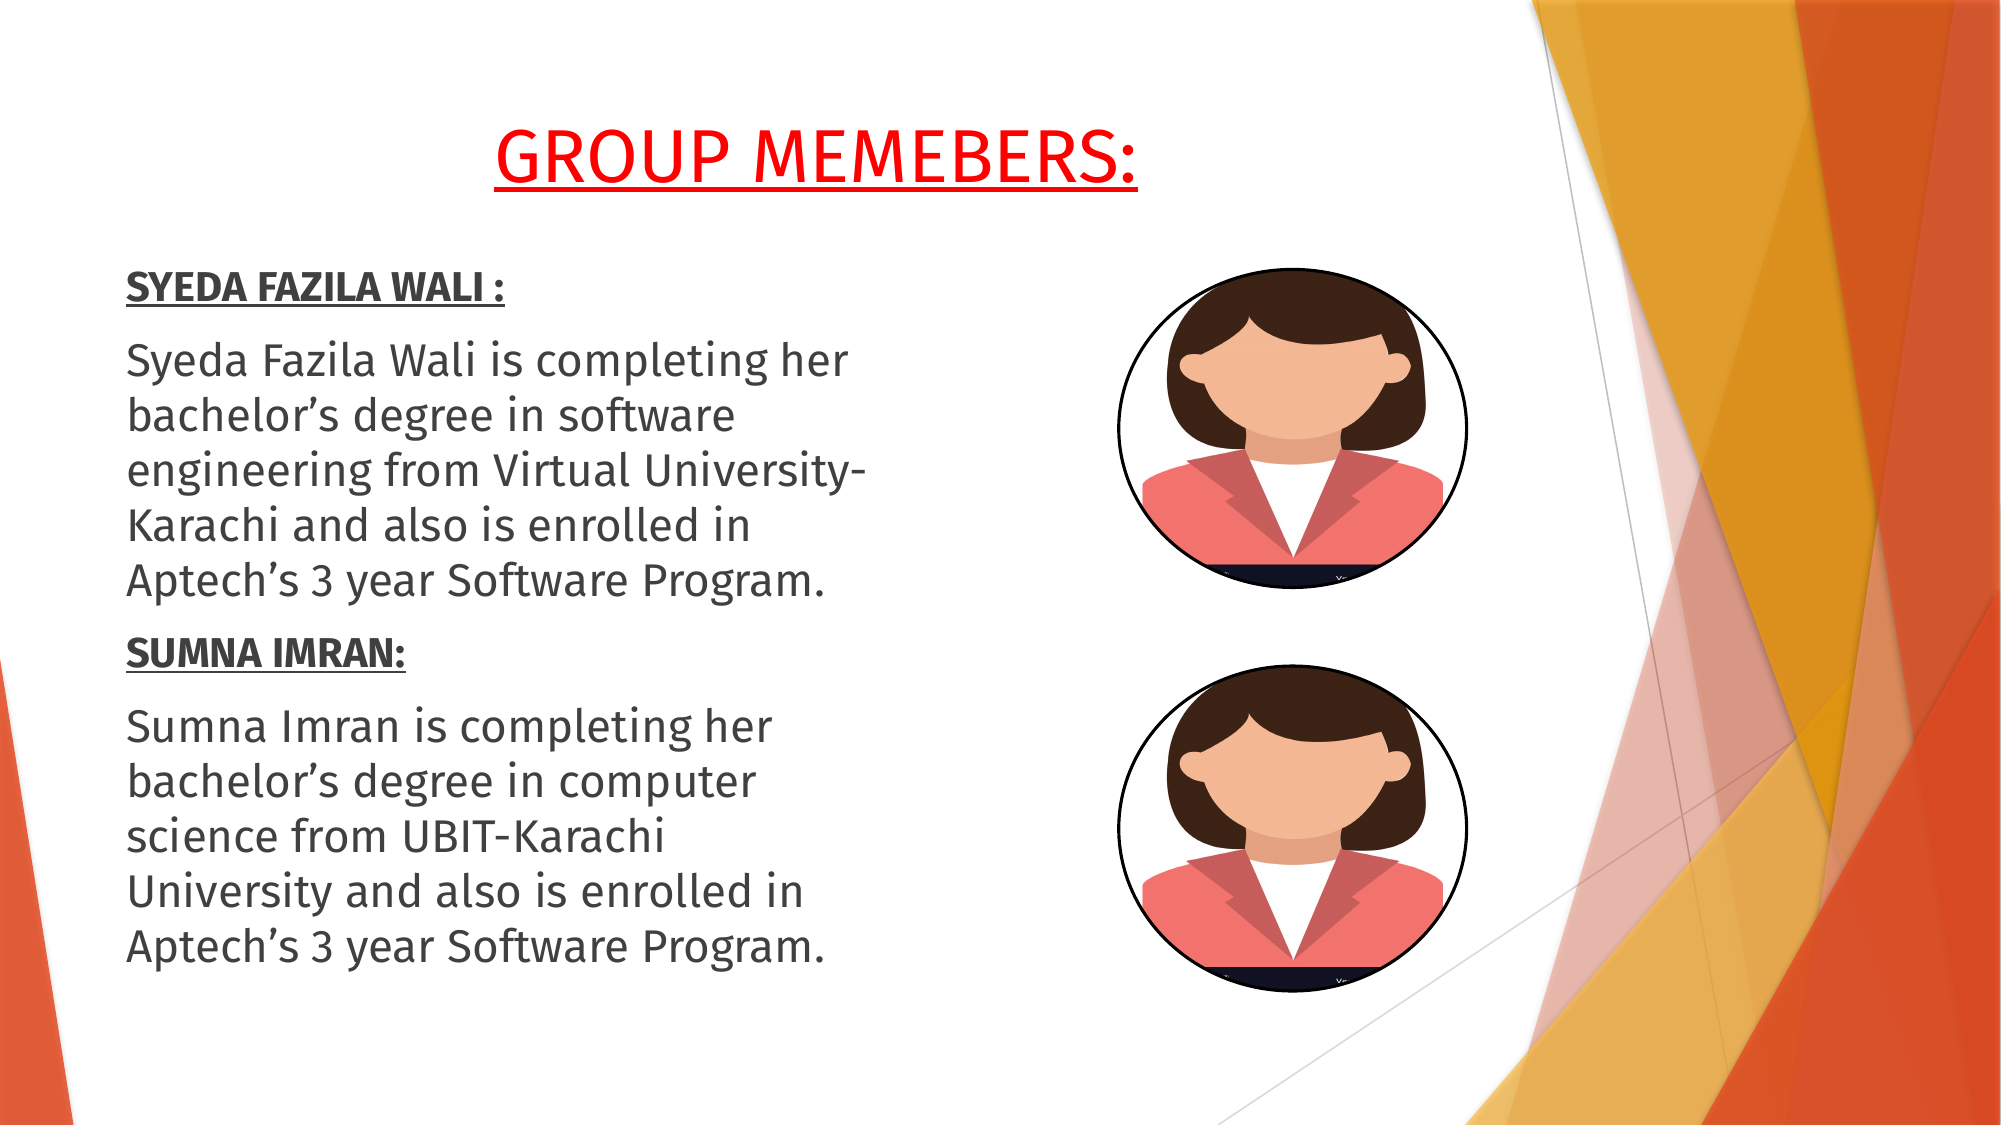

# GROUP MEMEBERS:
SYEDA FAZILA WALI :
Syeda Fazila Wali is completing her bachelor’s degree in software engineering from Virtual University-Karachi and also is enrolled in Aptech’s 3 year Software Program.
SUMNA IMRAN:
Sumna Imran is completing her bachelor’s degree in computer science from UBIT-Karachi University and also is enrolled in Aptech’s 3 year Software Program.